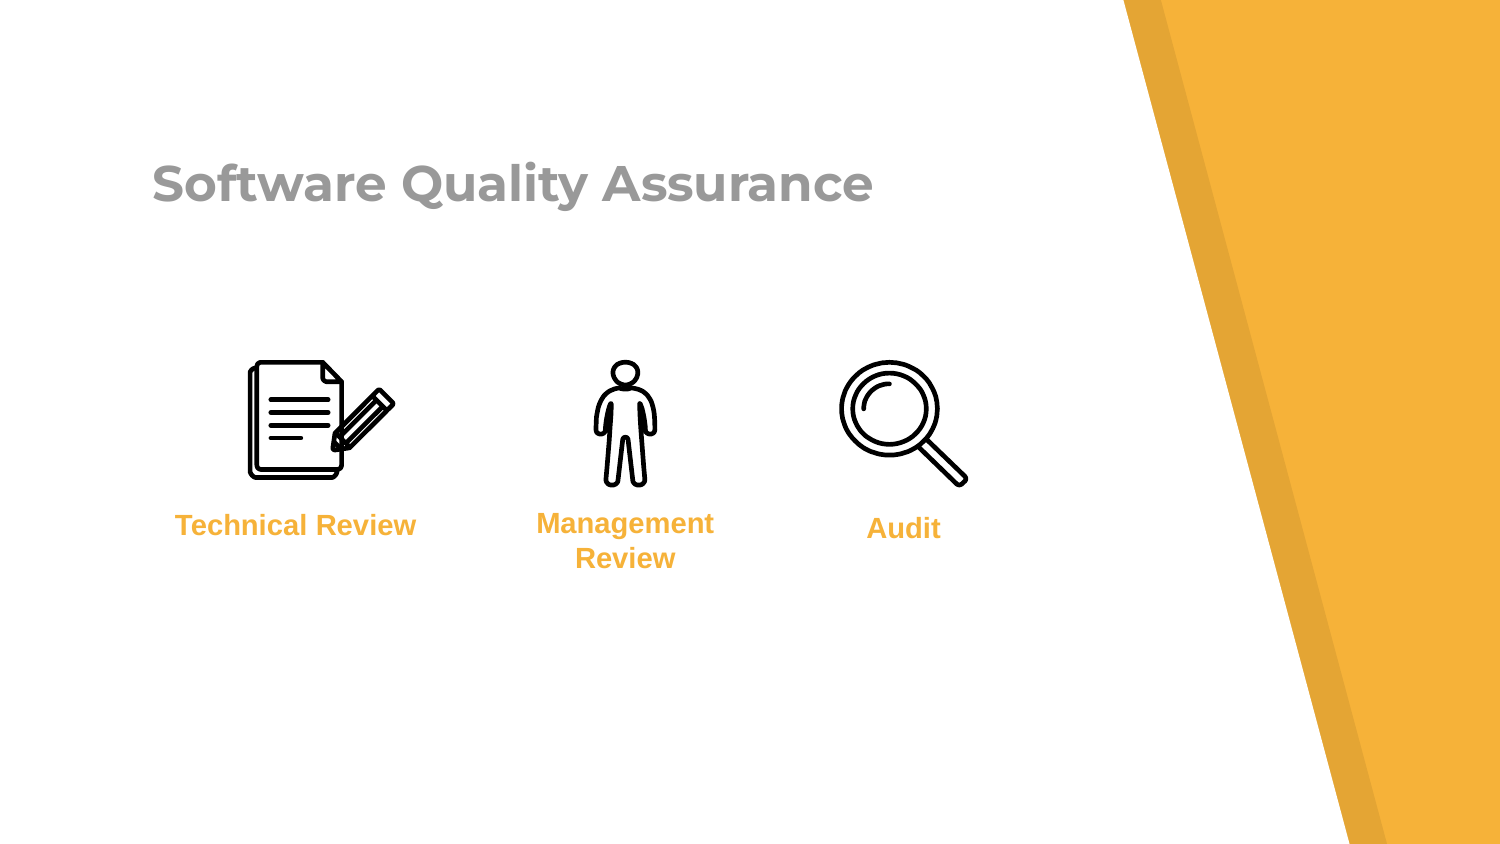

# Software Quality Assurance

Management Review
Technical Review
Audit